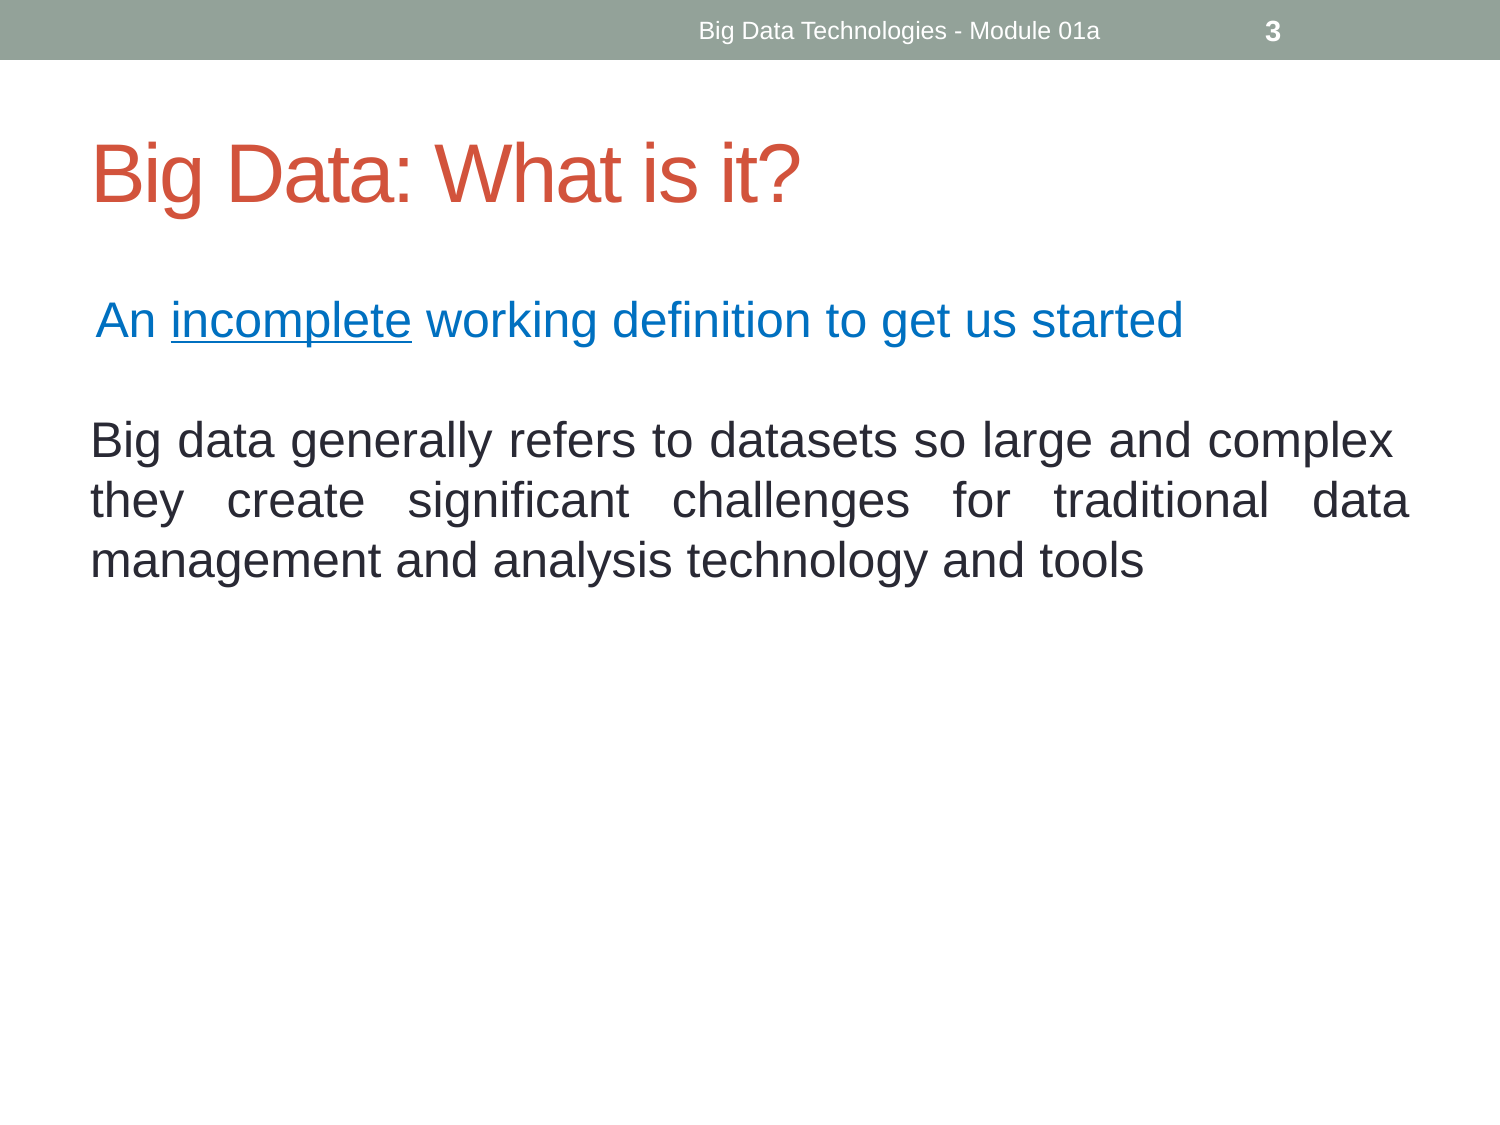

Big Data Technologies - Module 01a
3
# Big Data: What is it?
An incomplete working definition to get us started
Big data generally refers to datasets so large and complex  they create significant challenges for traditional data management and analysis technology and tools